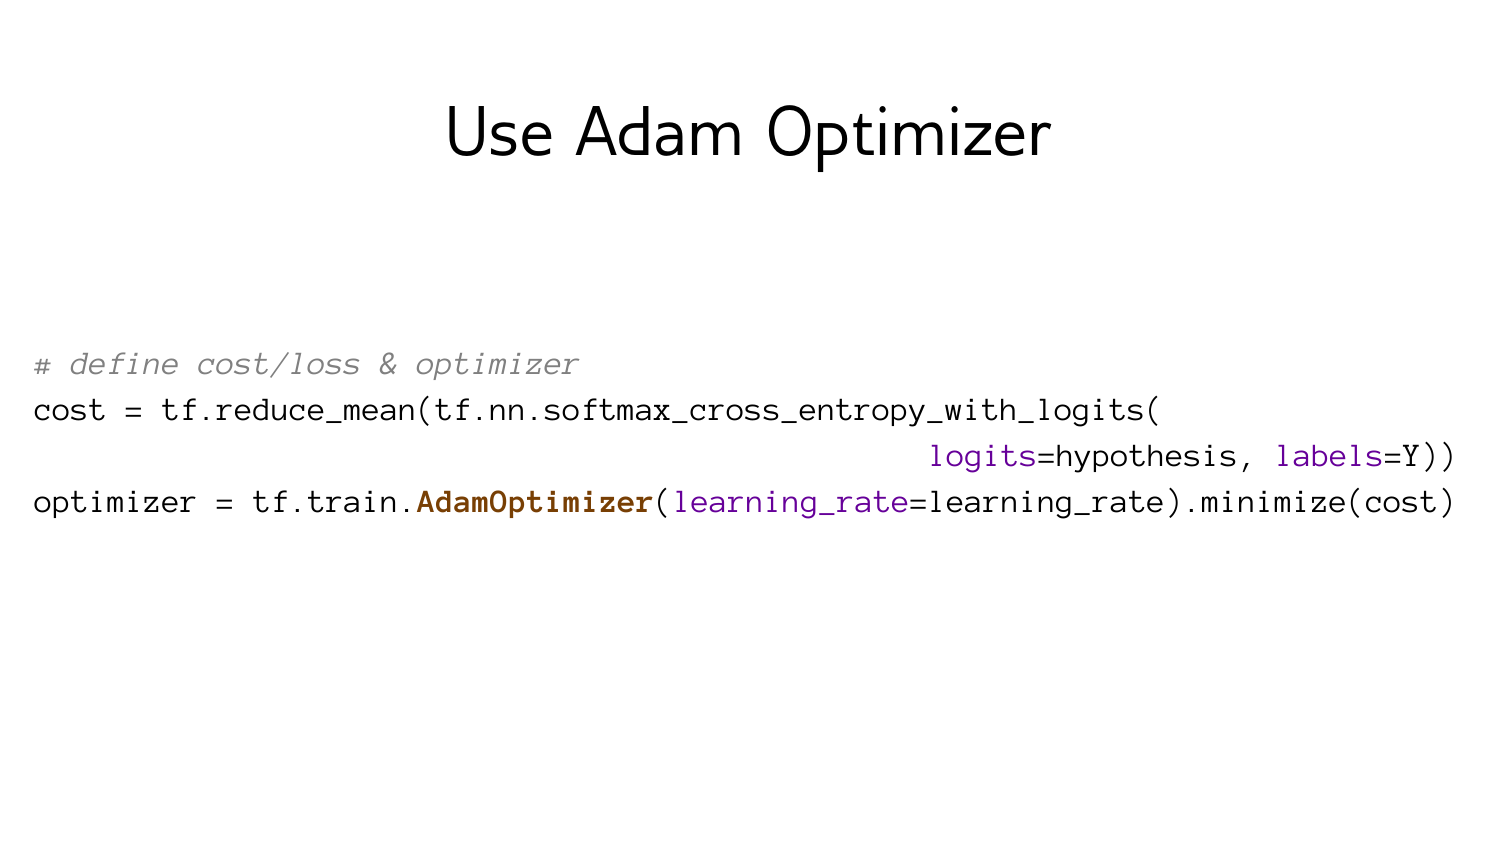

# Use Adam Optimizer
# define cost/loss & optimizer
cost = tf.reduce_mean(tf.nn.softmax_cross_entropy_with_logits(
                                                 logits=hypothesis, labels=Y))
optimizer = tf.train.AdamOptimizer(learning_rate=learning_rate).minimize(cost)